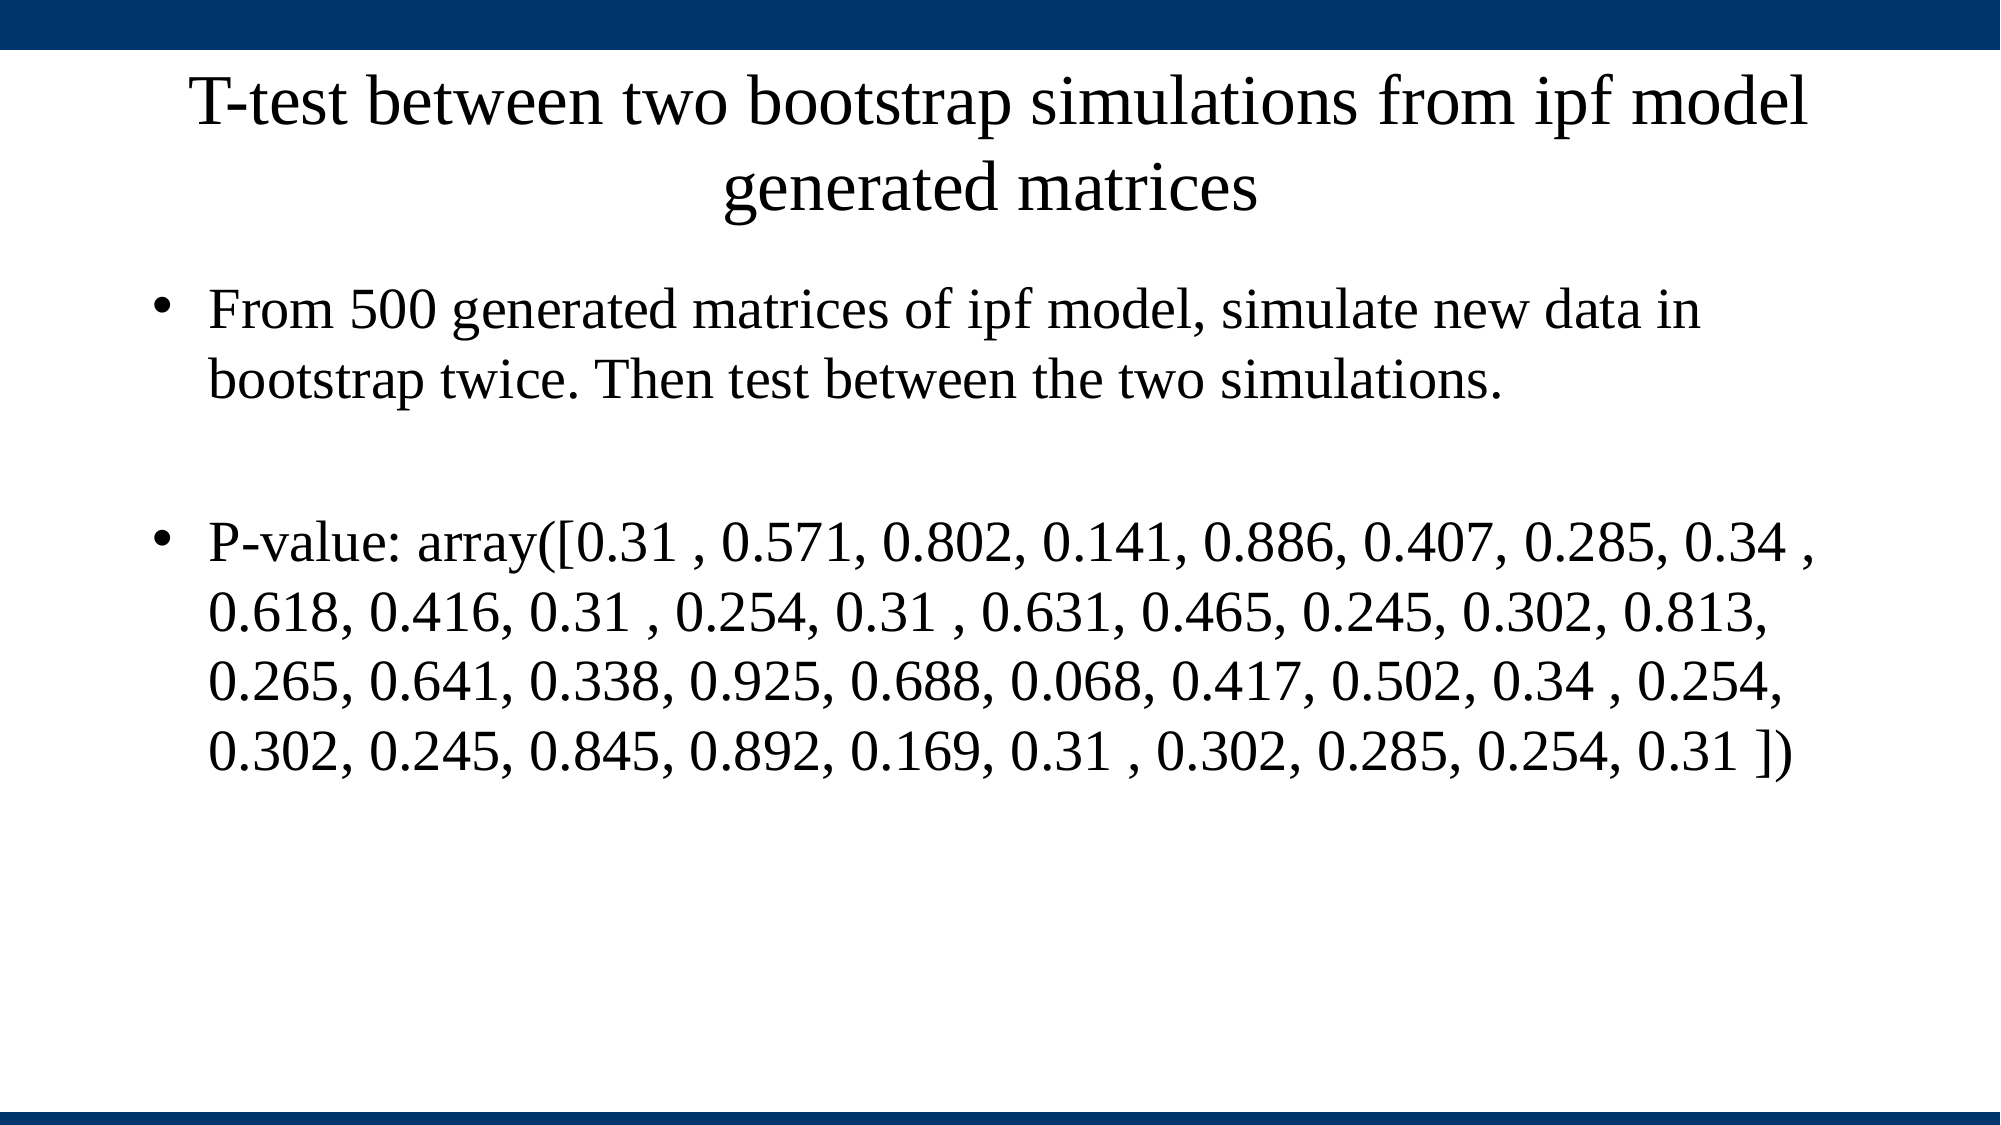

# T-test between two bootstrap simulations from ipf model generated matrices
From 500 generated matrices of ipf model, simulate new data in bootstrap twice. Then test between the two simulations.

P-value: array([0.31 , 0.571, 0.802, 0.141, 0.886, 0.407, 0.285, 0.34 , 0.618, 0.416, 0.31 , 0.254, 0.31 , 0.631, 0.465, 0.245, 0.302, 0.813, 0.265, 0.641, 0.338, 0.925, 0.688, 0.068, 0.417, 0.502, 0.34 , 0.254, 0.302, 0.245, 0.845, 0.892, 0.169, 0.31 , 0.302, 0.285, 0.254, 0.31 ])